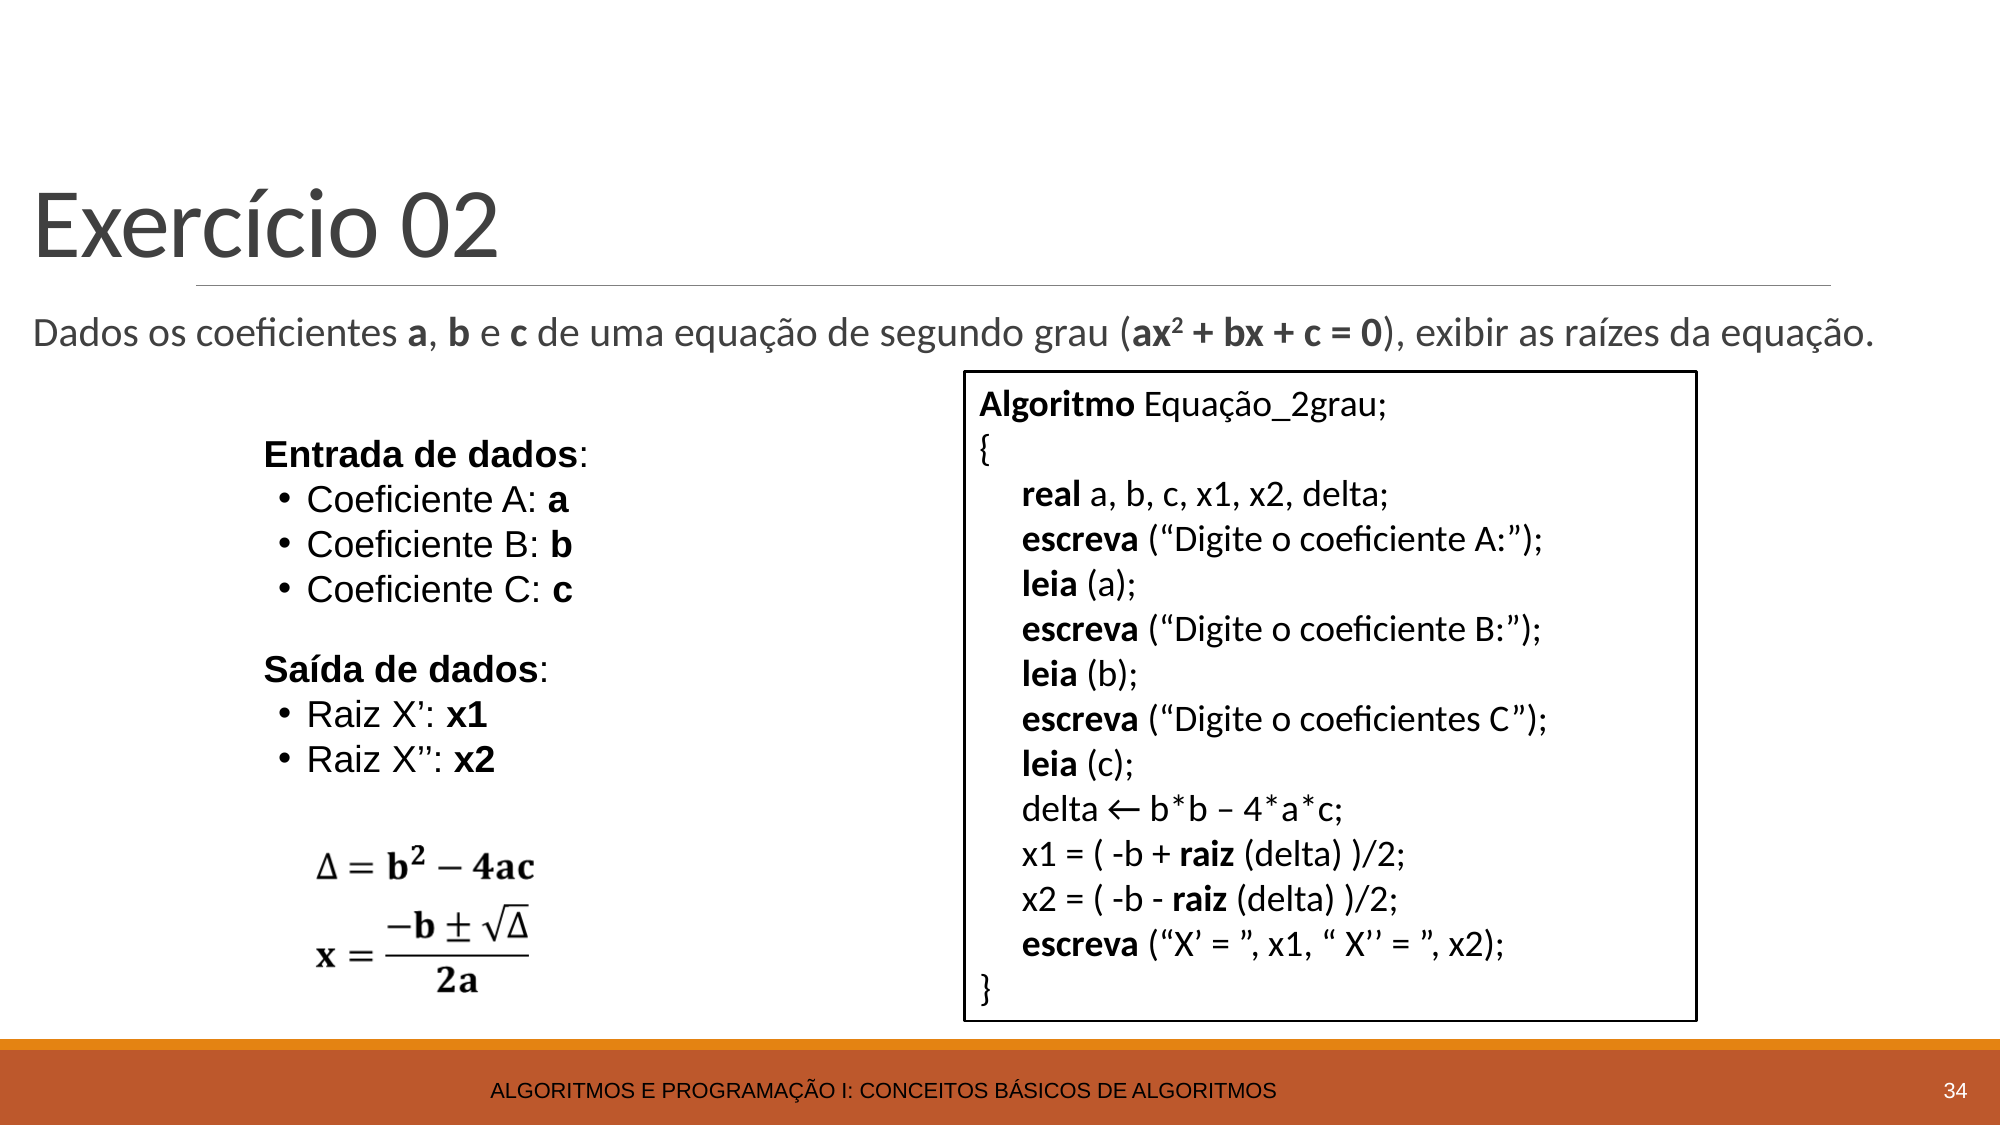

# Exercício 02
Dados os coeficientes a, b e c de uma equação de segundo grau (ax2 + bx + c = 0), exibir as raízes da equação.

Algoritmo Equação_2grau;
{
     real a, b, c, x1, x2, delta;
     escreva (“Digite o coeficiente A:”);
     leia (a);
     escreva (“Digite o coeficiente B:”);
     leia (b);
     escreva (“Digite o coeficientes C”);
     leia (c);
     delta ← b*b – 4*a*c;
     x1 = ( -b + raiz (delta) )/2;
     x2 = ( -b - raiz (delta) )/2;
     escreva (“X’ = ”, x1, “ X’’ = ”, x2);
}
Entrada de dados:
Coeficiente A: a
Coeficiente B: b
Coeficiente C: c
Saída de dados:
Raiz X’: x1
Raiz X’’: x2

Algoritmos e Programação I: Conceitos Básicos de Algoritmos
34